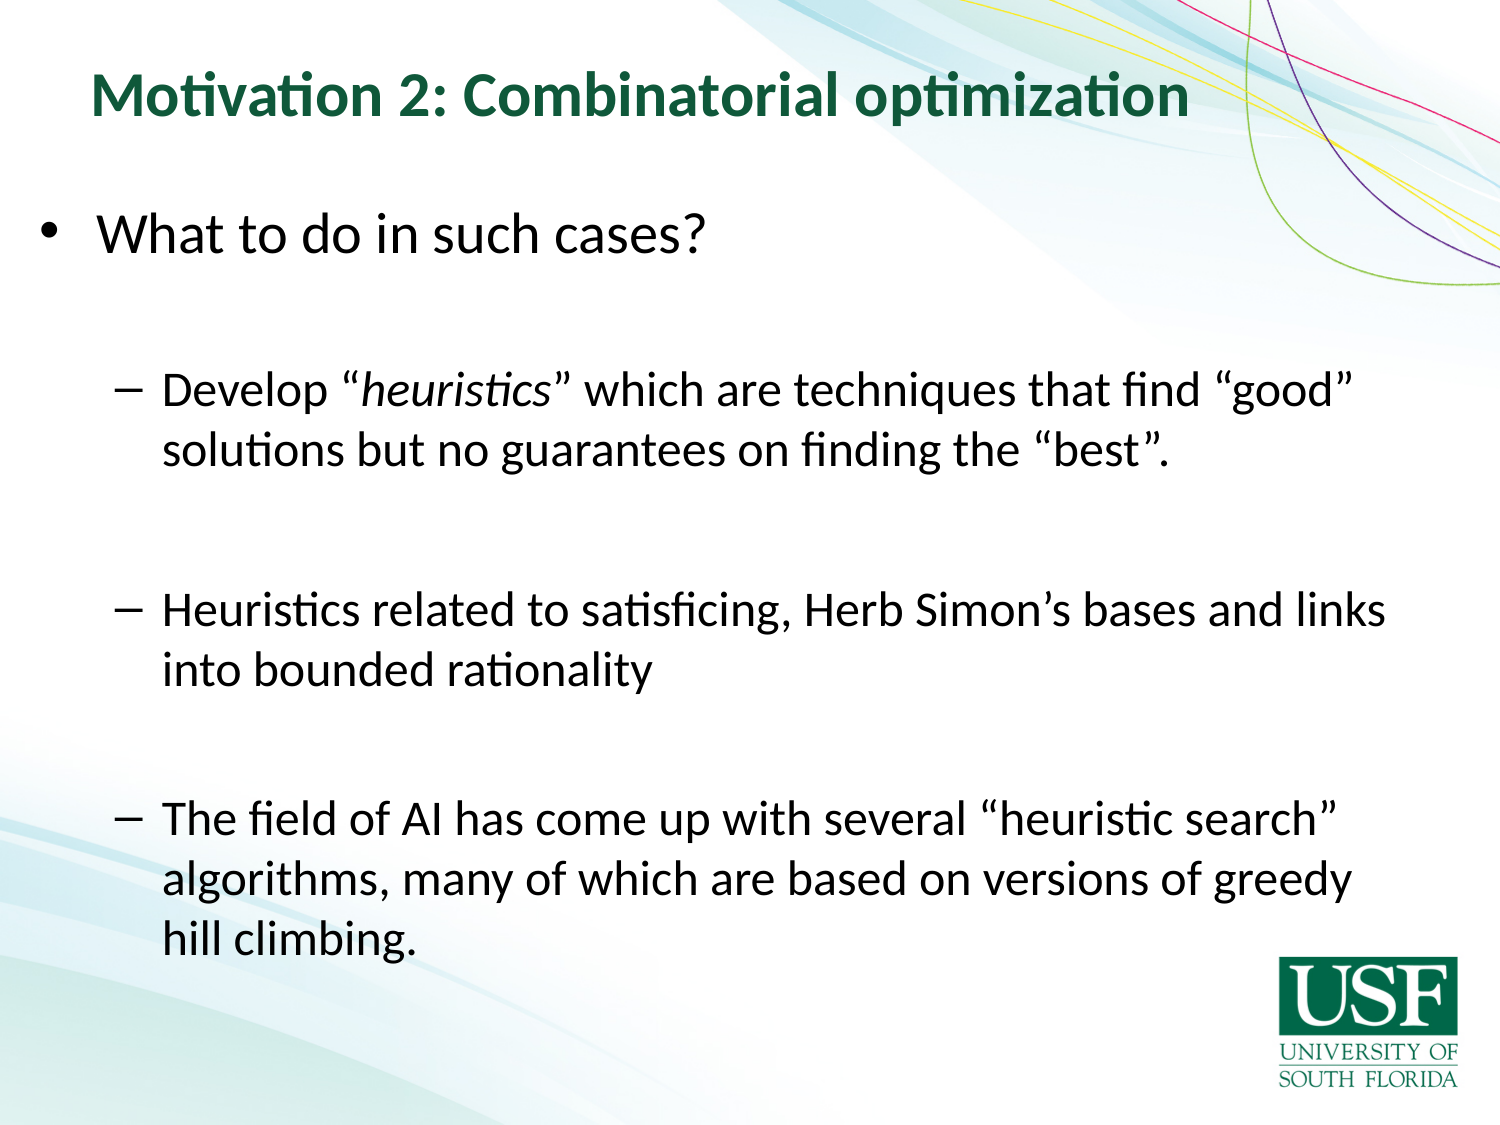

# Motivation 2: Combinatorial optimization
What to do in such cases?

Develop “heuristics” which are techniques that find “good” solutions but no guarantees on finding the “best”.

Heuristics related to satisficing, Herb Simon’s bases and links into bounded rationality

The field of AI has come up with several “heuristic search” algorithms, many of which are based on versions of greedy hill climbing.